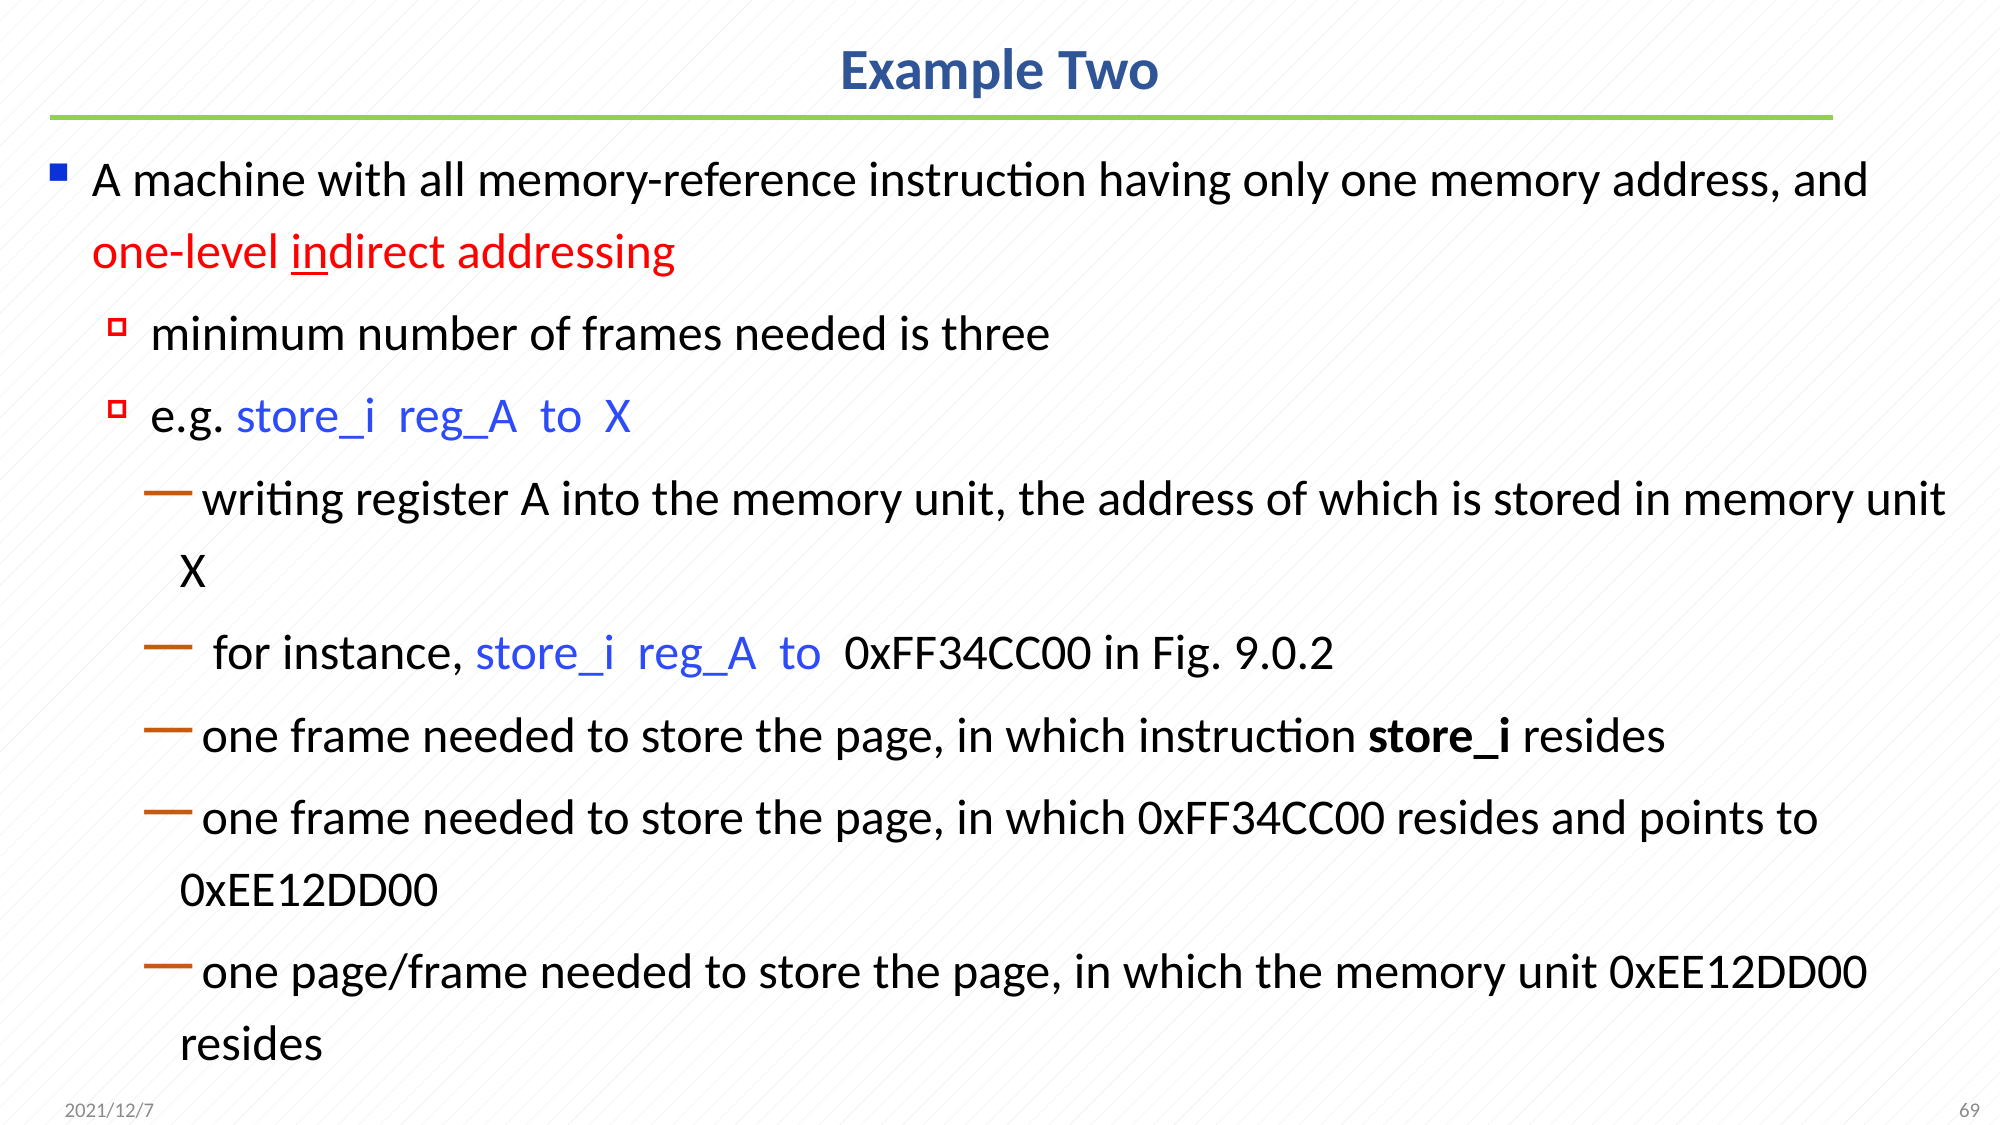

# Example Two
A machine with all memory-reference instruction having only one memory address, and one-level indirect addressing
minimum number of frames needed is three
e.g. store_i  reg_A  to  X
writing register A into the memory unit, the address of which is stored in memory unit X
 for instance, store_i  reg_A  to  0xFF34CC00 in Fig. 9.0.2
one frame needed to store the page, in which instruction store_i resides
one frame needed to store the page, in which 0xFF34CC00 resides and points to  0xEE12DD00
one page/frame needed to store the page, in which the memory unit 0xEE12DD00 resides

69
2021/12/7